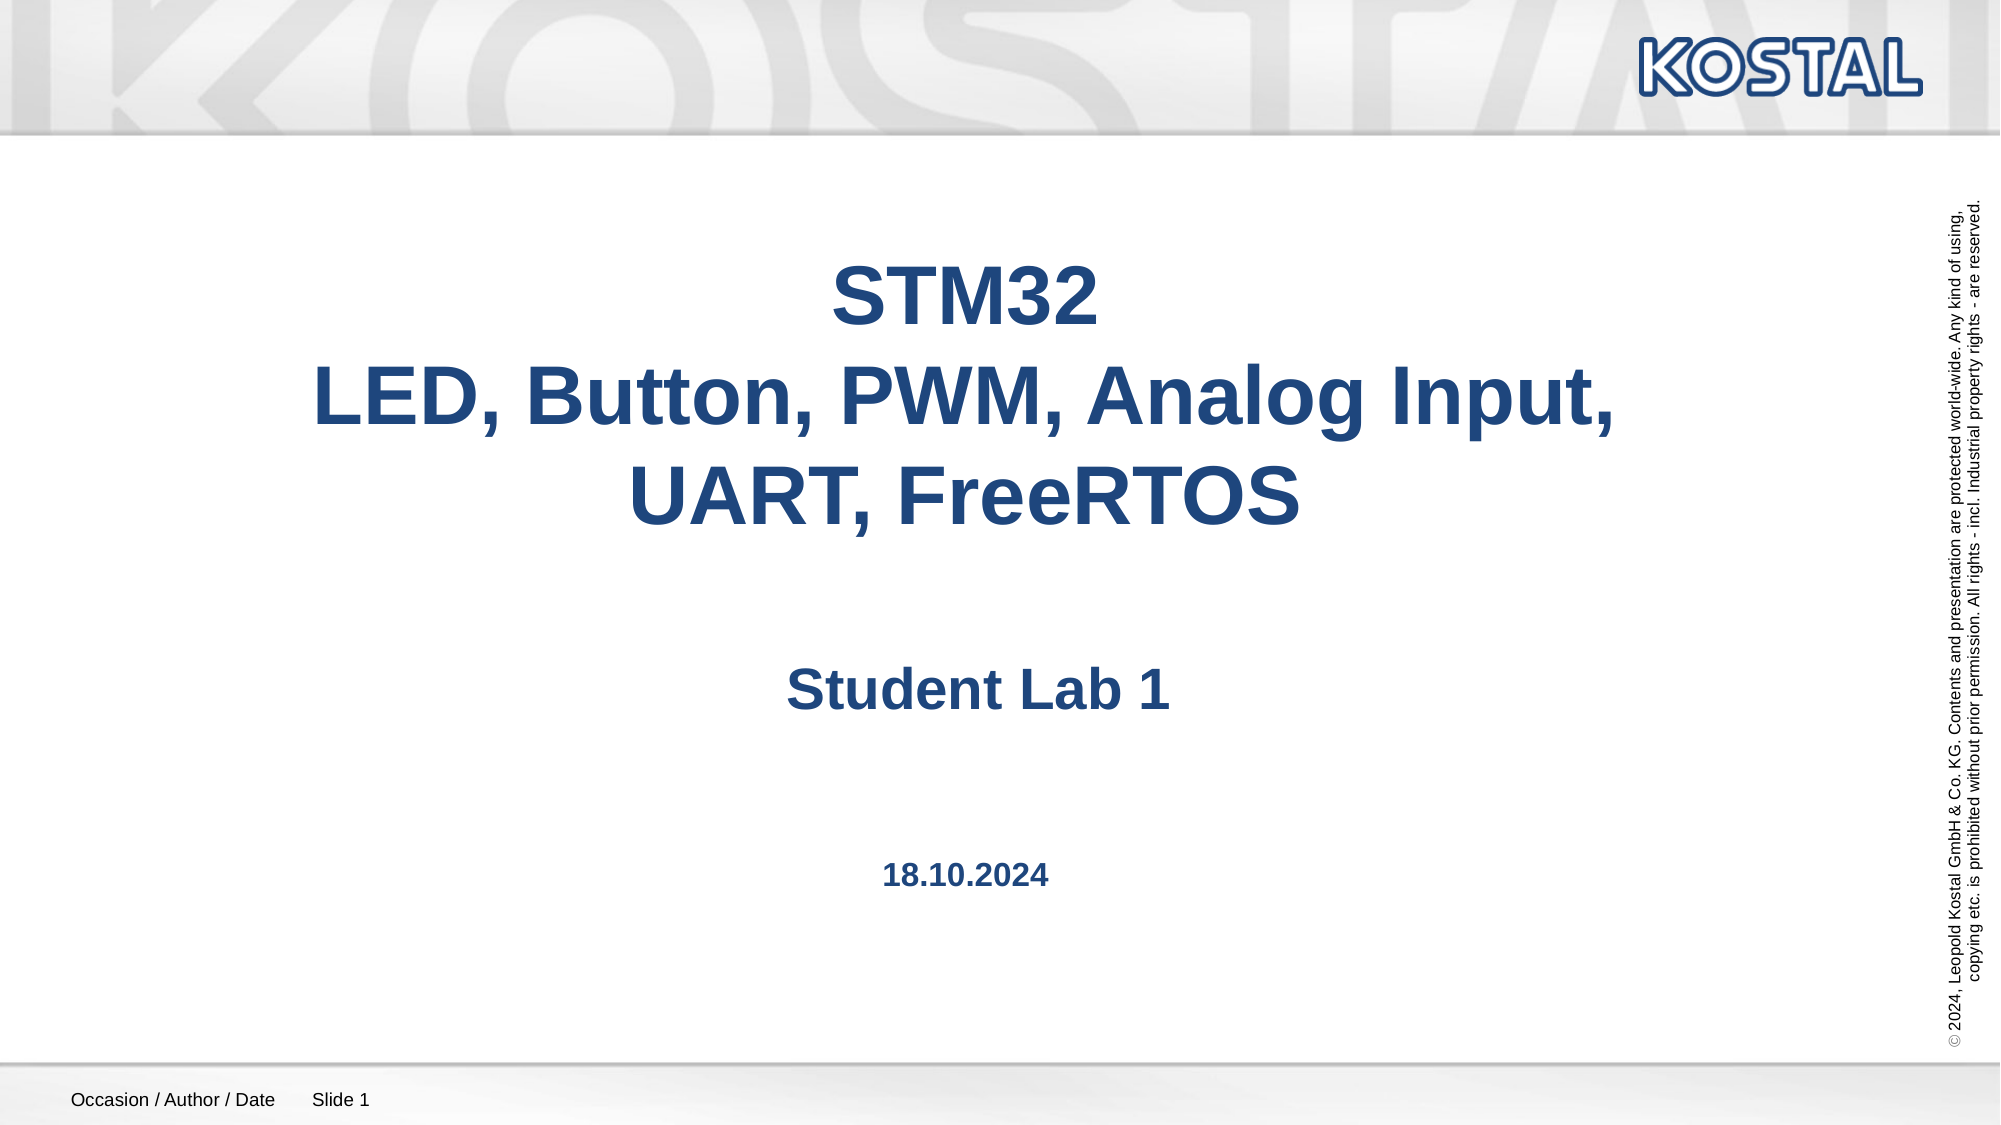

# STM32 LED, Button, PWM, Analog Input, UART, FreeRTOS
Student Lab 1

18.10.2024